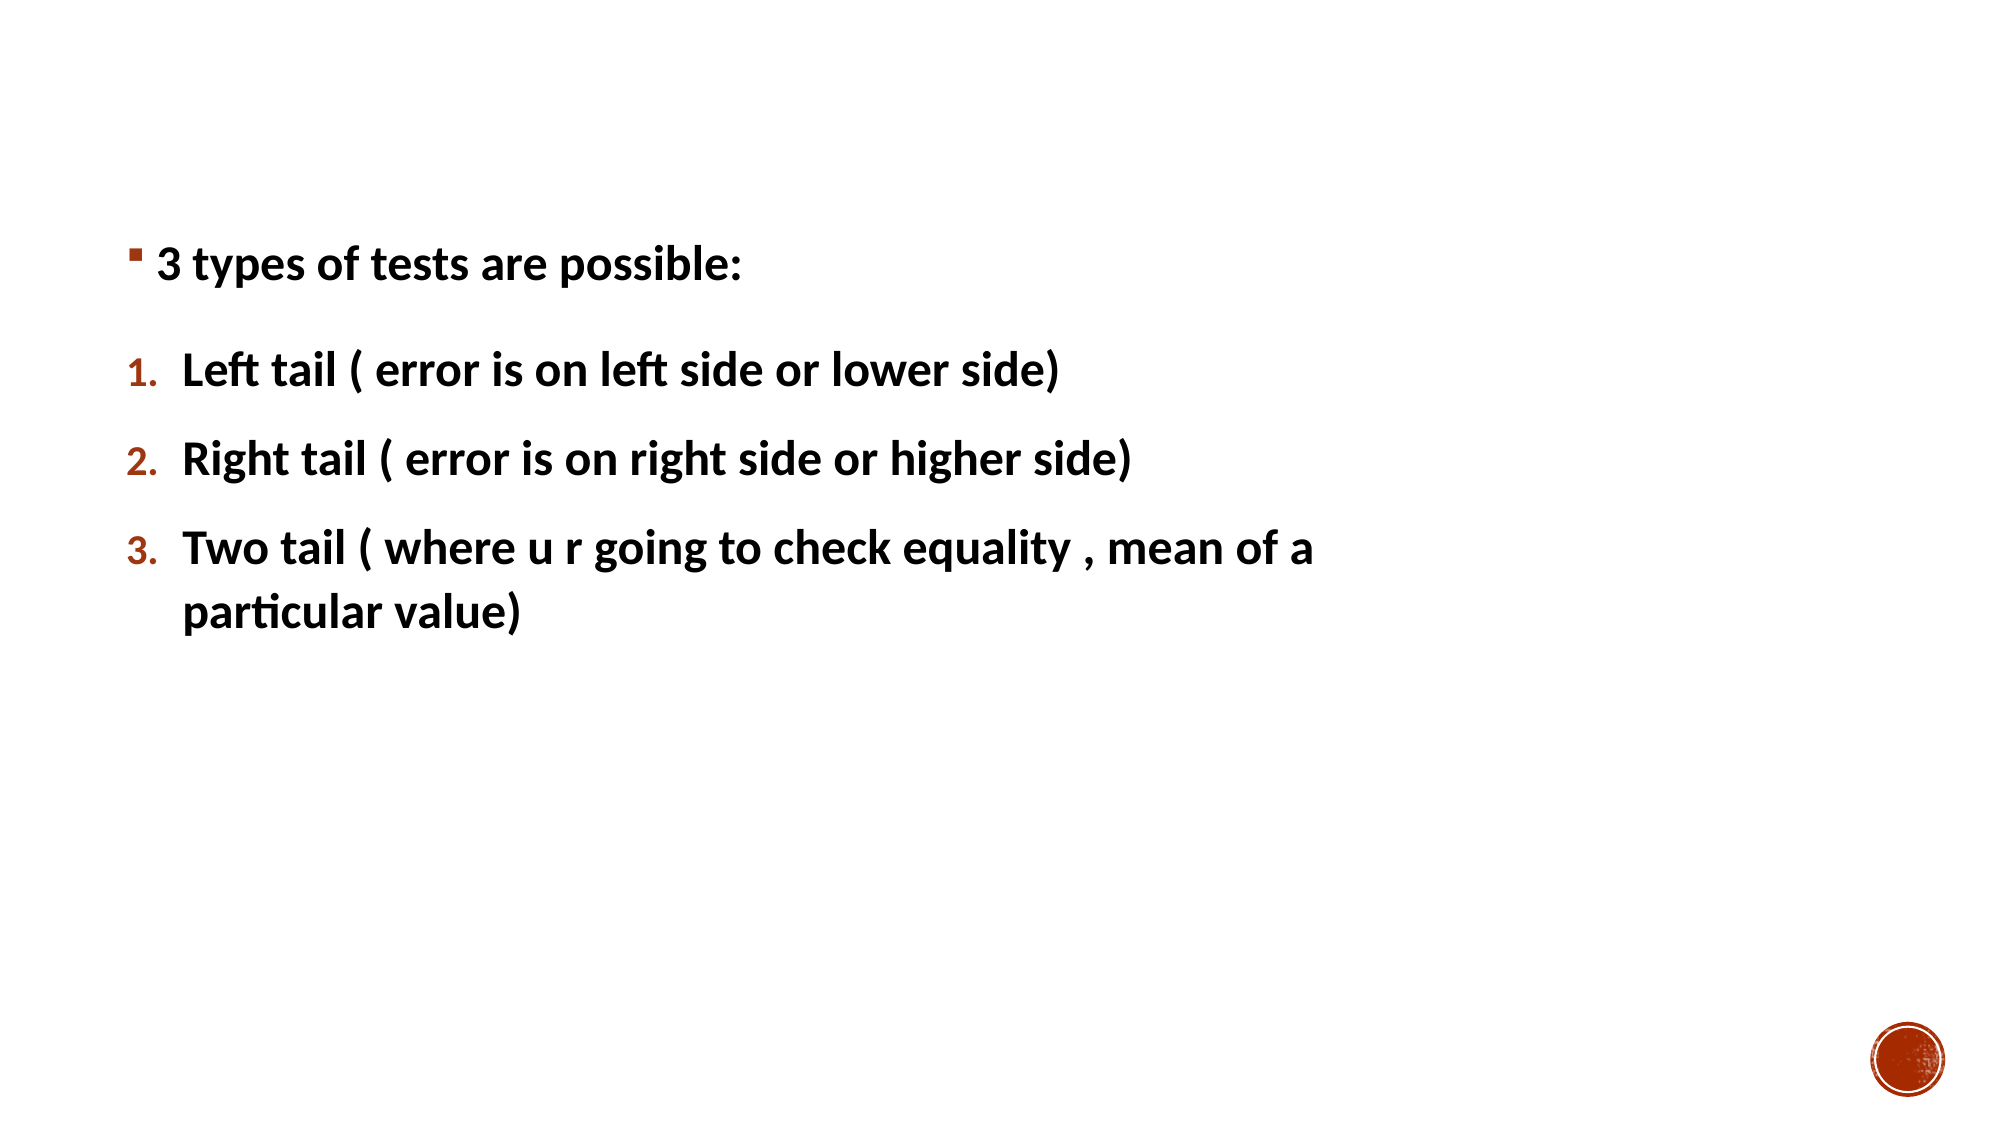

#
3 types of tests are possible:
Left tail ( error is on left side or lower side)
Right tail ( error is on right side or higher side)
Two tail ( where u r going to check equality , mean of a particular value)